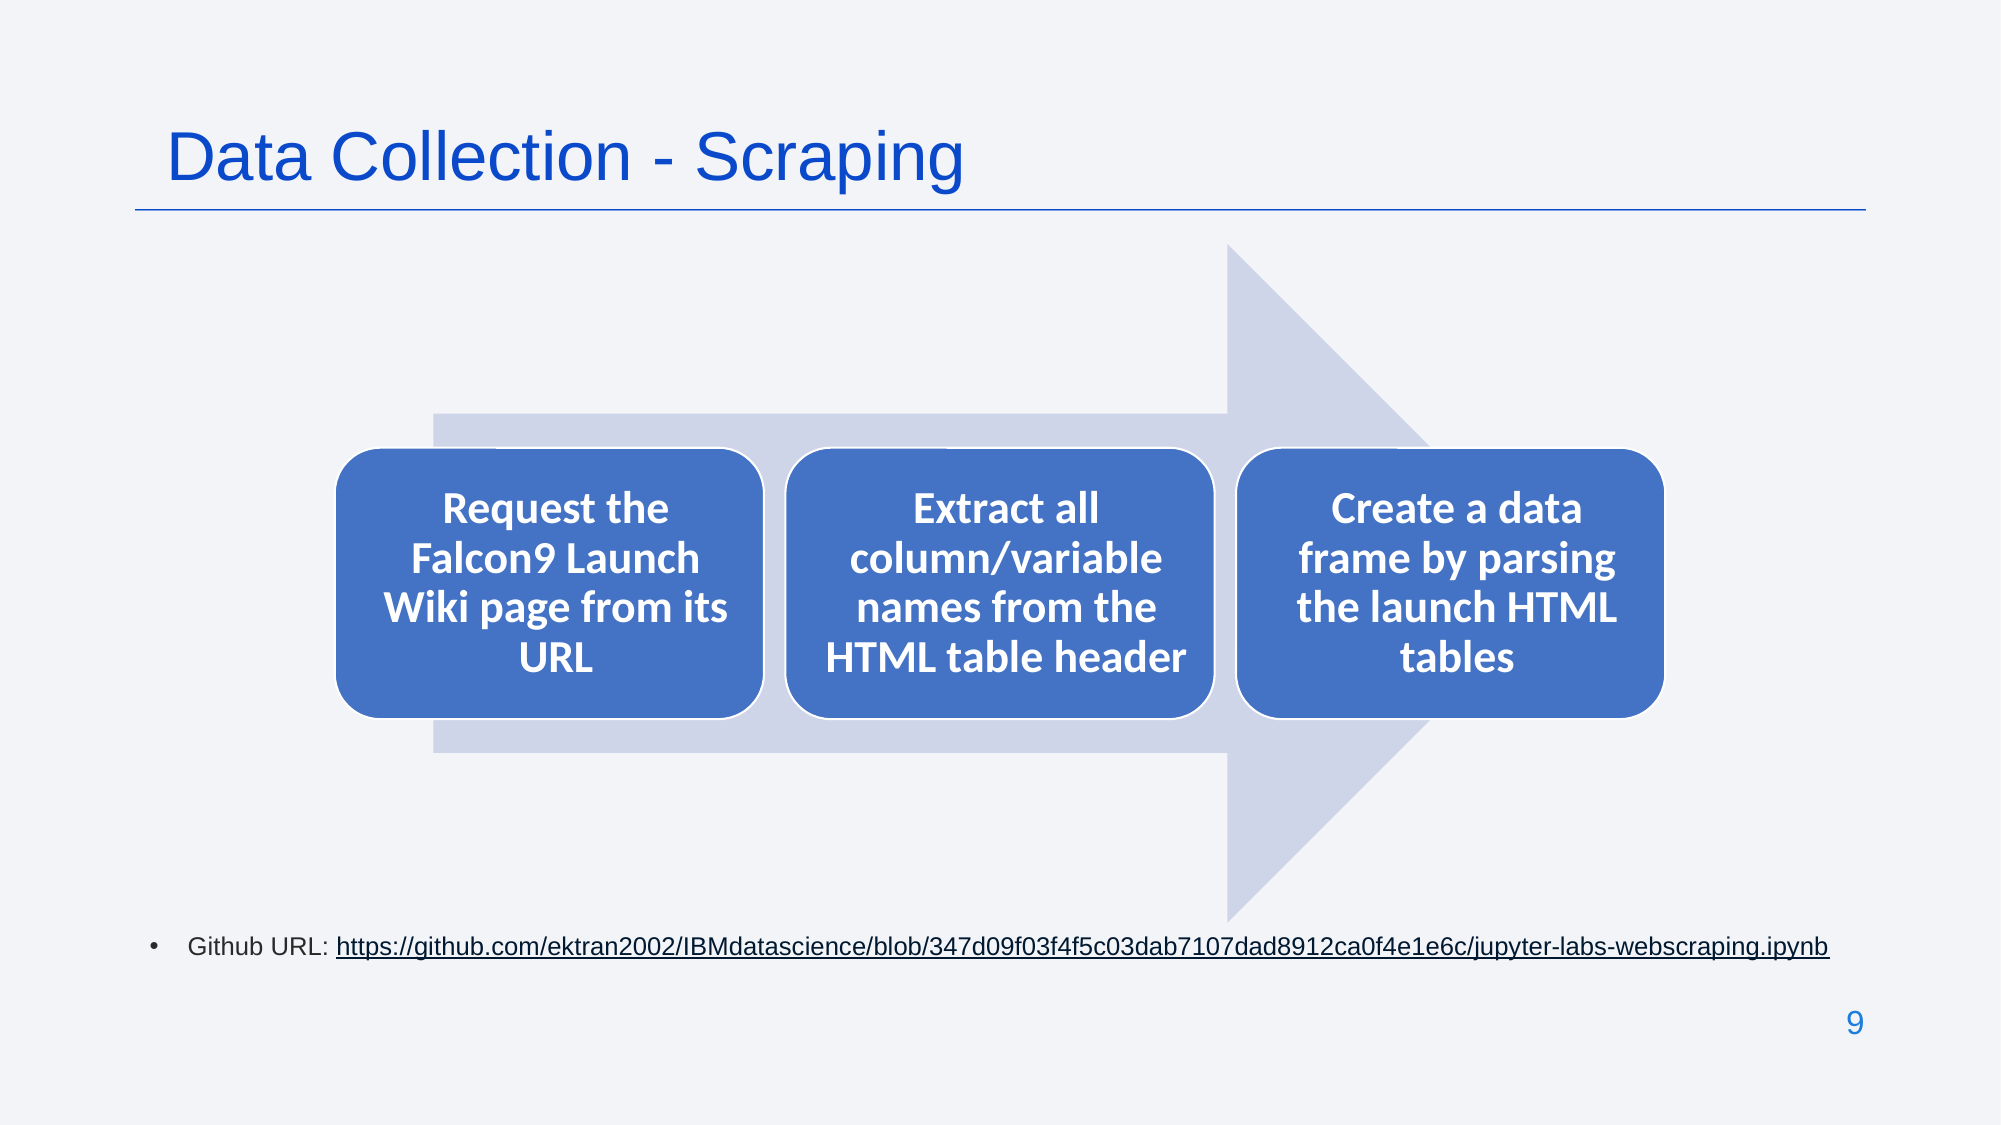

Data Collection - Scraping
Request the Falcon9 Launch Wiki page from its URL
Extract all column/variable names from the HTML table header
Create a data frame by parsing the launch HTML tables
Github URL: https://github.com/ektran2002/IBMdatascience/blob/347d09f03f4f5c03dab7107dad8912ca0f4e1e6c/jupyter-labs-webscraping.ipynb

9